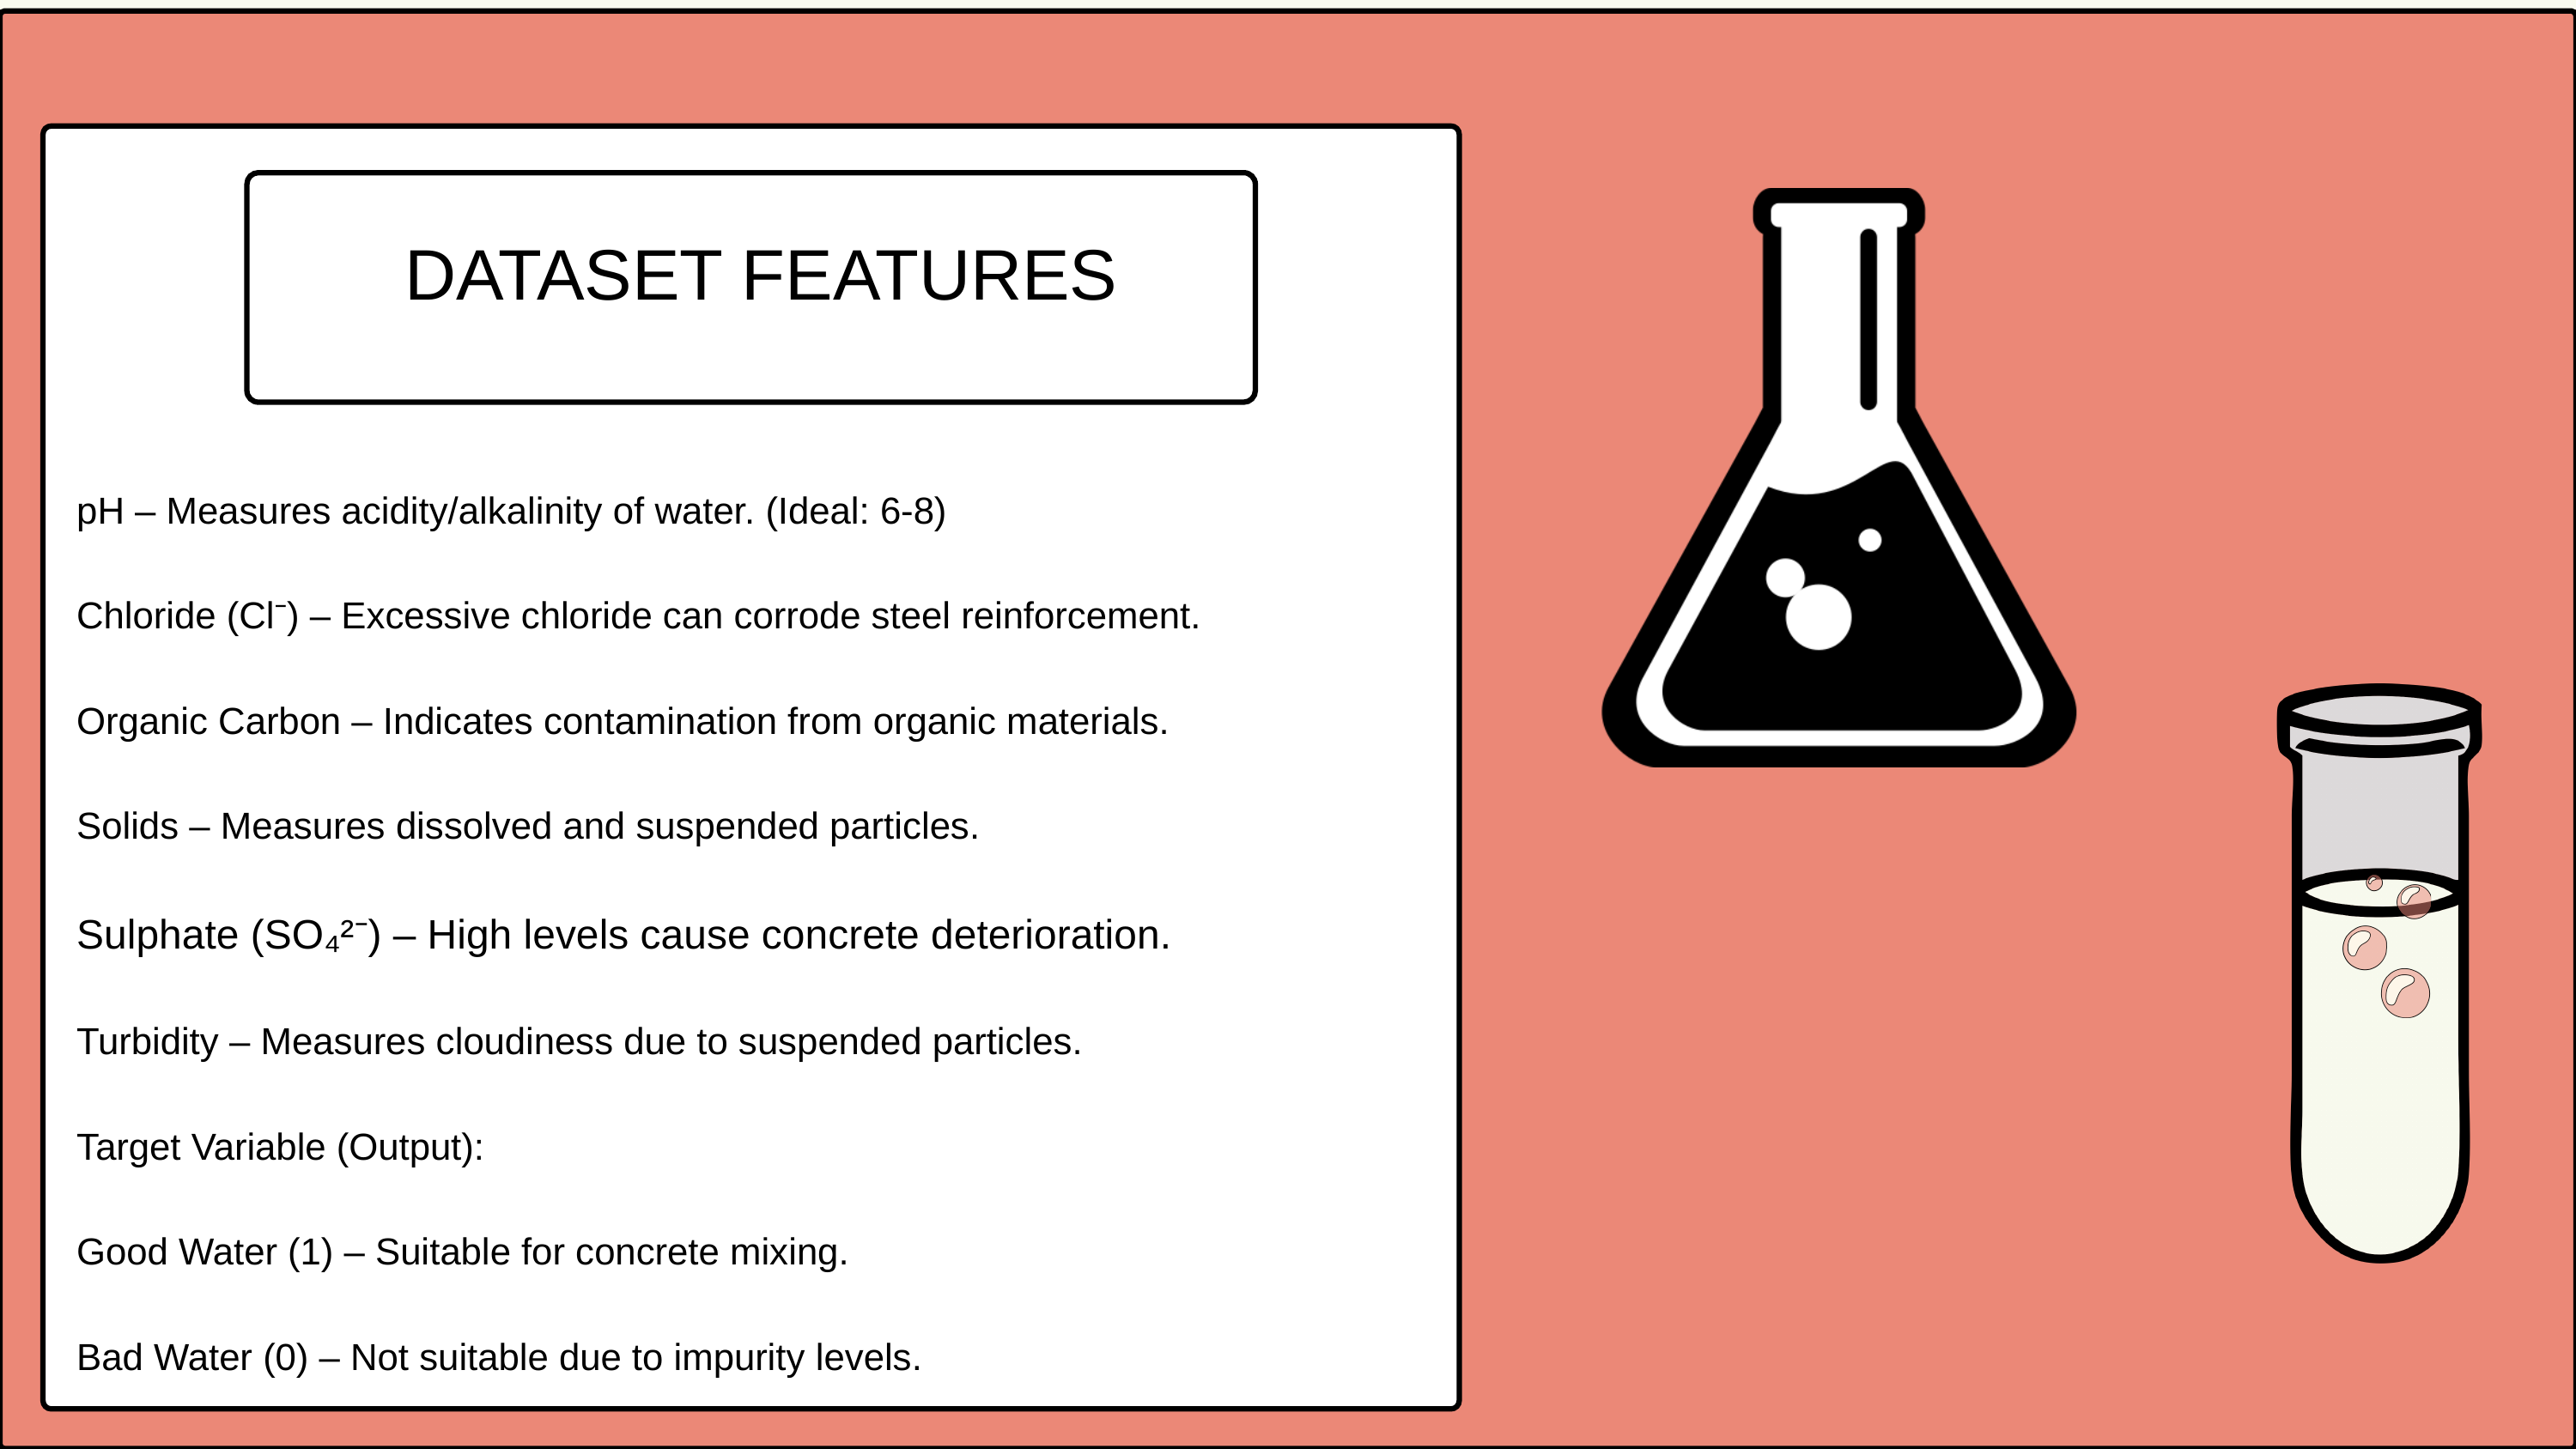

DATASET FEATURES

pH – Measures acidity/alkalinity of water. (Ideal: 6-8)

Chloride (Cl⁻) – Excessive chloride can corrode steel reinforcement.

Organic Carbon – Indicates contamination from organic materials.

Solids – Measures dissolved and suspended particles.

Sulphate (SO₄²⁻) – High levels cause concrete deterioration.

Turbidity – Measures cloudiness due to suspended particles.

Target Variable (Output):

Good Water (1) – Suitable for concrete mixing.

Bad Water (0) – Not suitable due to impurity levels.